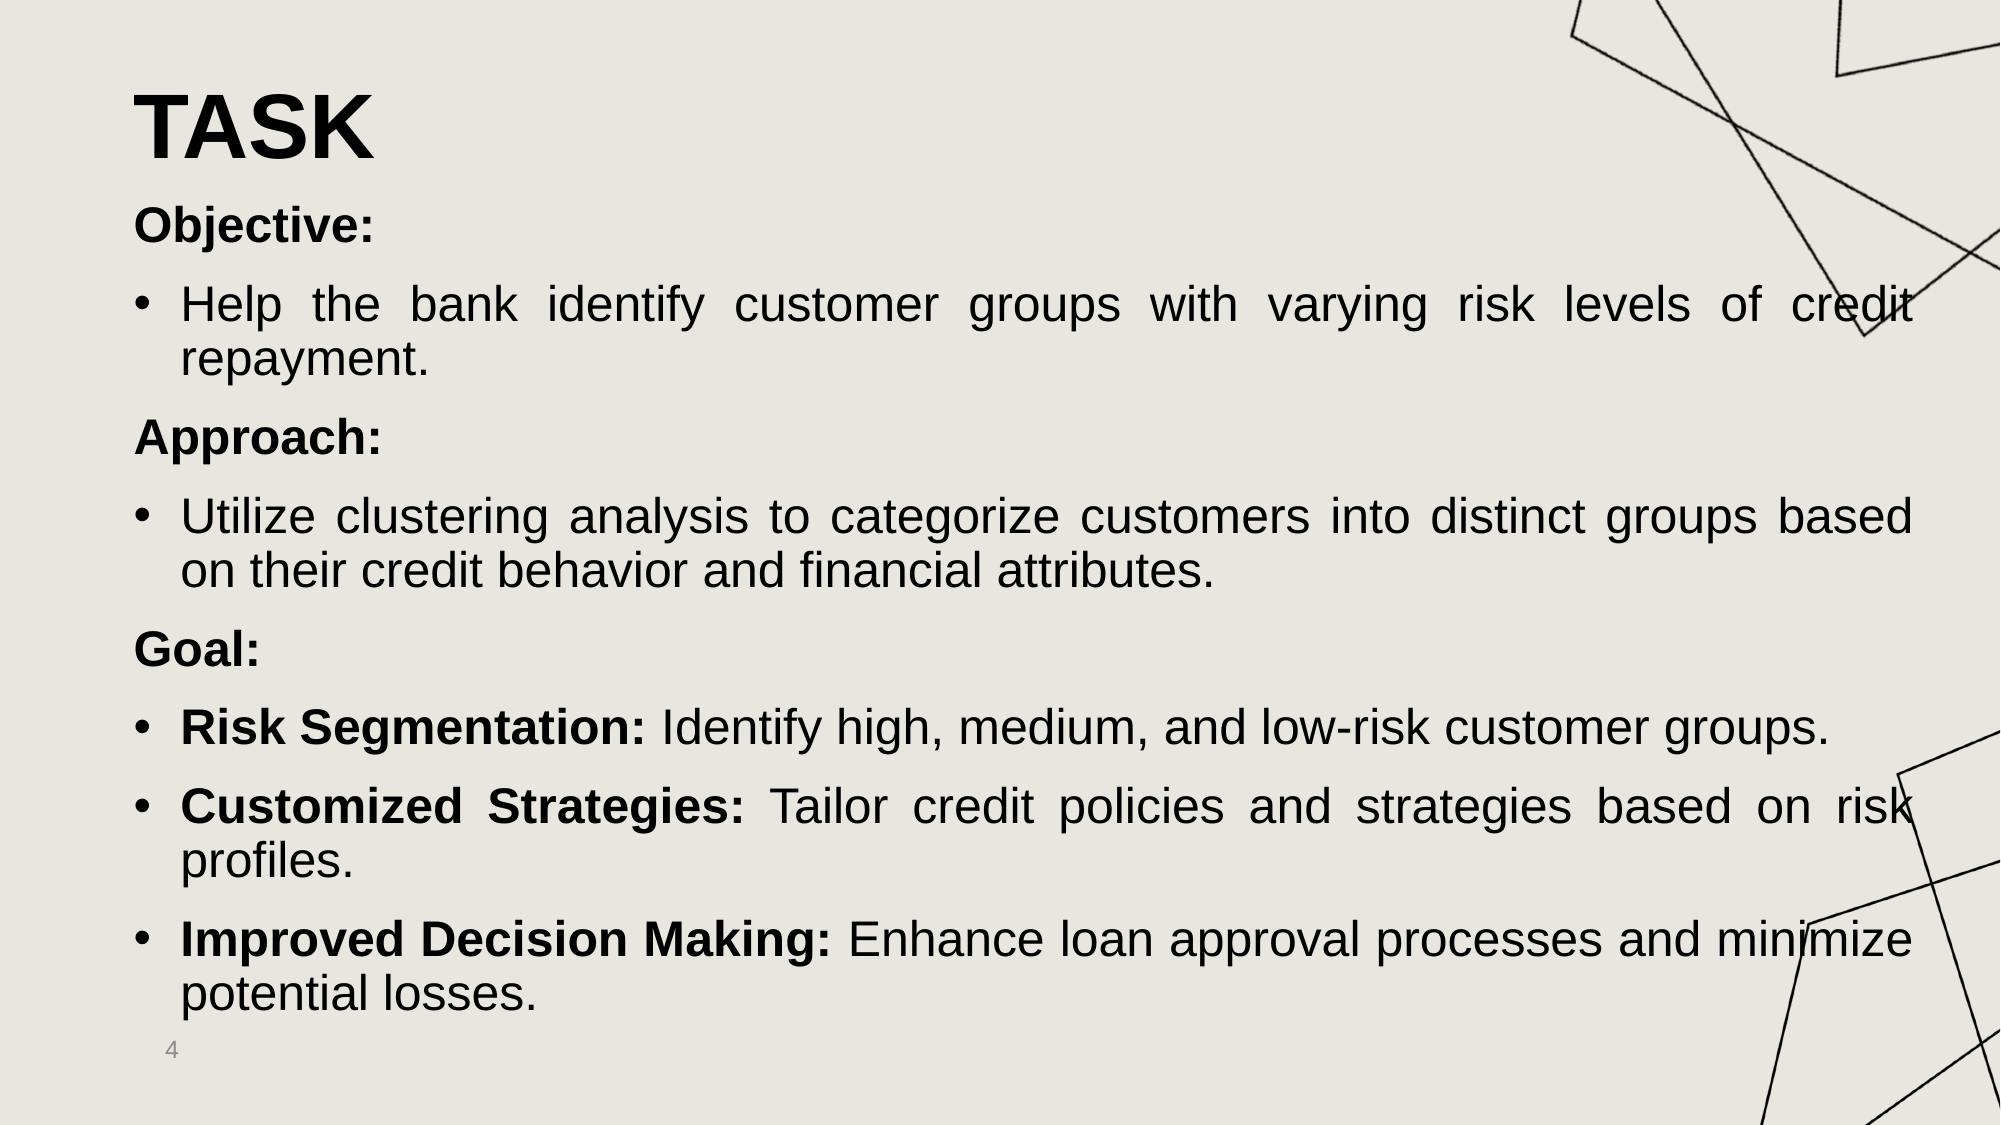

# Task
Objective:
Help the bank identify customer groups with varying risk levels of credit repayment.
Approach:
Utilize clustering analysis to categorize customers into distinct groups based on their credit behavior and financial attributes.
Goal:
Risk Segmentation: Identify high, medium, and low-risk customer groups.
Customized Strategies: Tailor credit policies and strategies based on risk profiles.
Improved Decision Making: Enhance loan approval processes and minimize potential losses.

4